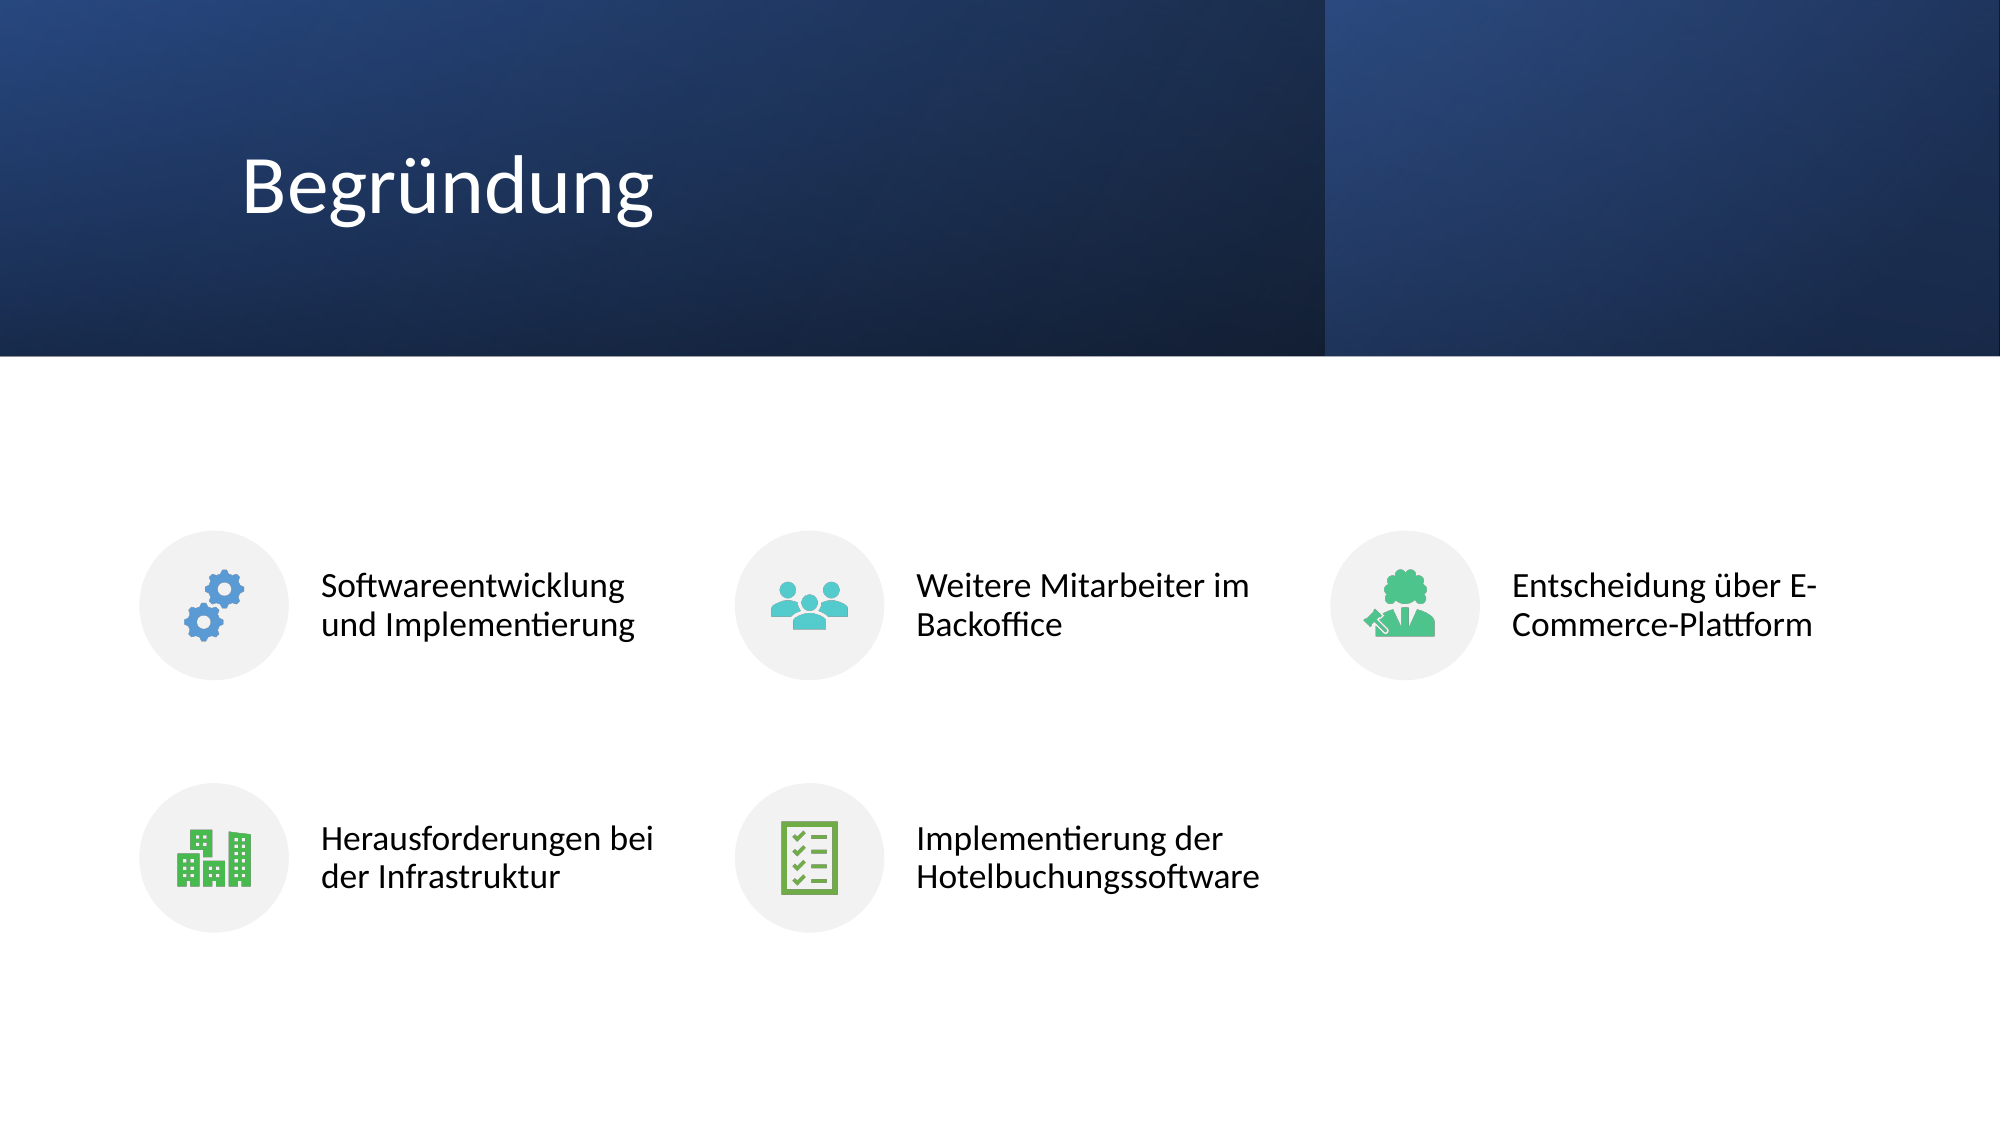

# Begründung
Softwareentwicklung und Implementierung
Weitere Mitarbeiter im Backoffice
Entscheidung über E-Commerce-Plattform
Herausforderungen bei der Infrastruktur
Implementierung der Hotelbuchungssoftware
6